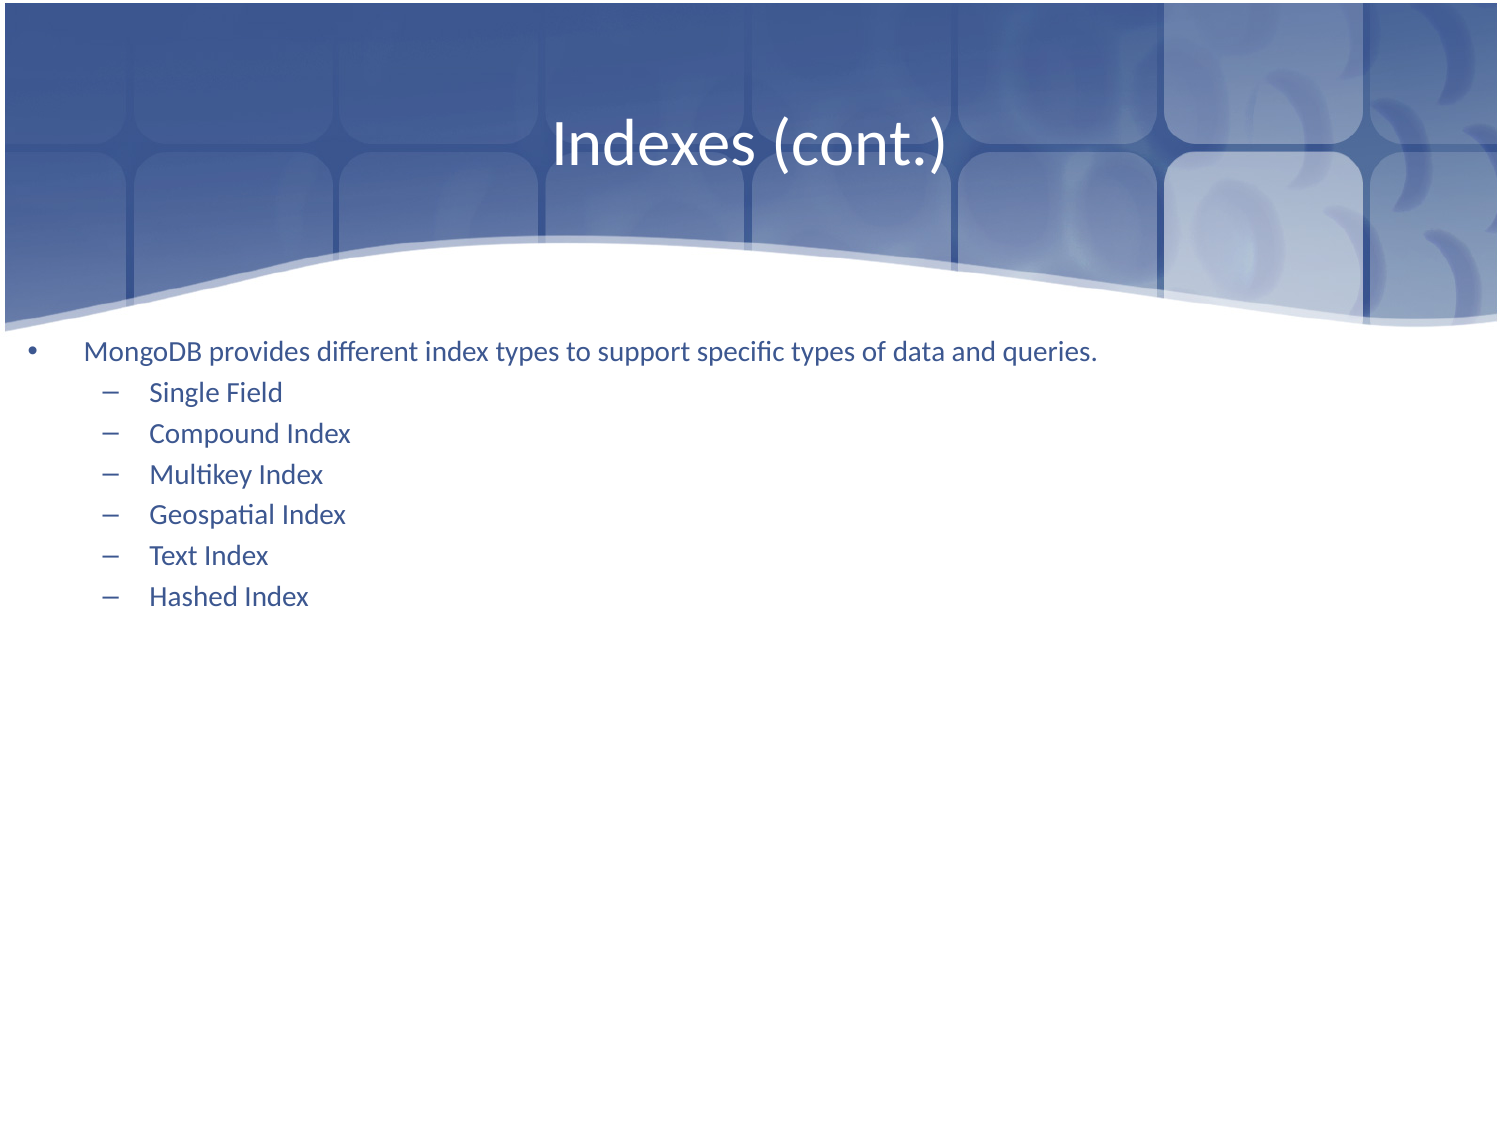

# Indexes (cont.)
MongoDB provides different index types to support specific types of data and queries.
Single Field
Compound Index
Multikey Index
Geospatial Index
Text Index
Hashed Index